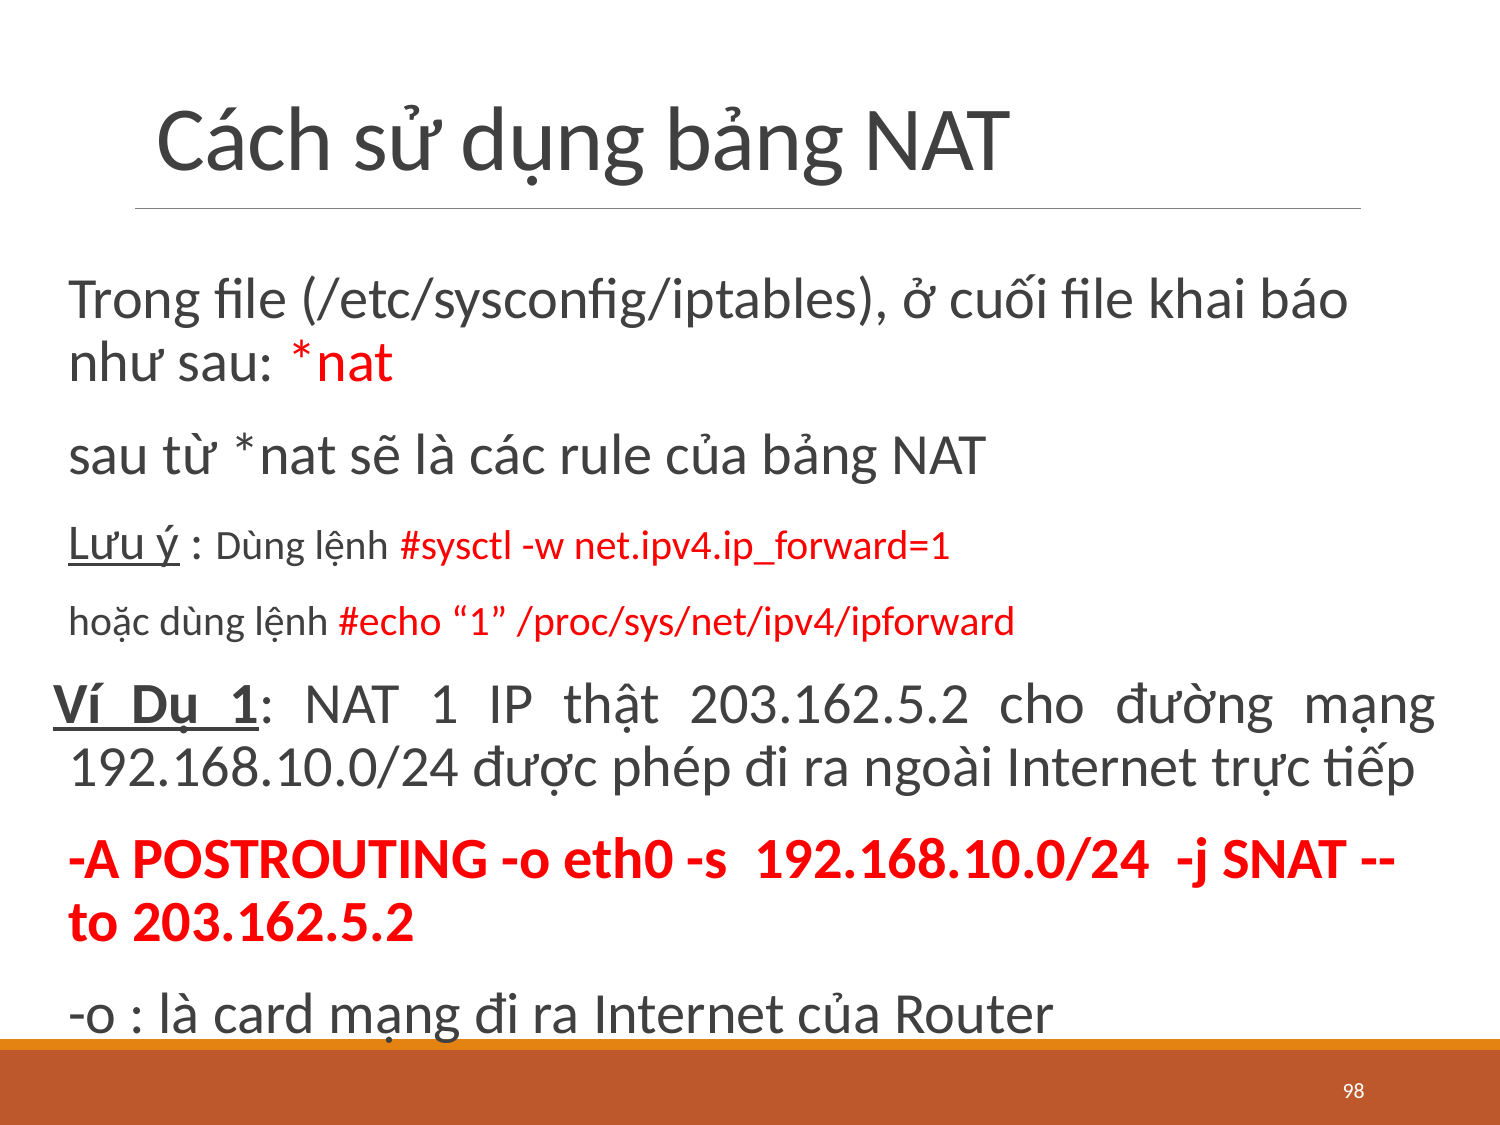

# Cách sử dụng bảng NAT
	Trong file (/etc/sysconfig/iptables), ở cuối file khai báo như sau: *nat
	sau từ *nat sẽ là các rule của bảng NAT
	Lưu ý : Dùng lệnh #sysctl -w net.ipv4.ip_forward=1
	hoặc dùng lệnh #echo “1” /proc/sys/net/ipv4/ipforward
Ví Dụ 1: NAT 1 IP thật 203.162.5.2 cho đường mạng 192.168.10.0/24 được phép đi ra ngoài Internet trực tiếp
	-A POSTROUTING -o eth0 -s  192.168.10.0/24  -j SNAT --to 203.162.5.2
	-o : là card mạng đi ra Internet của Router
98